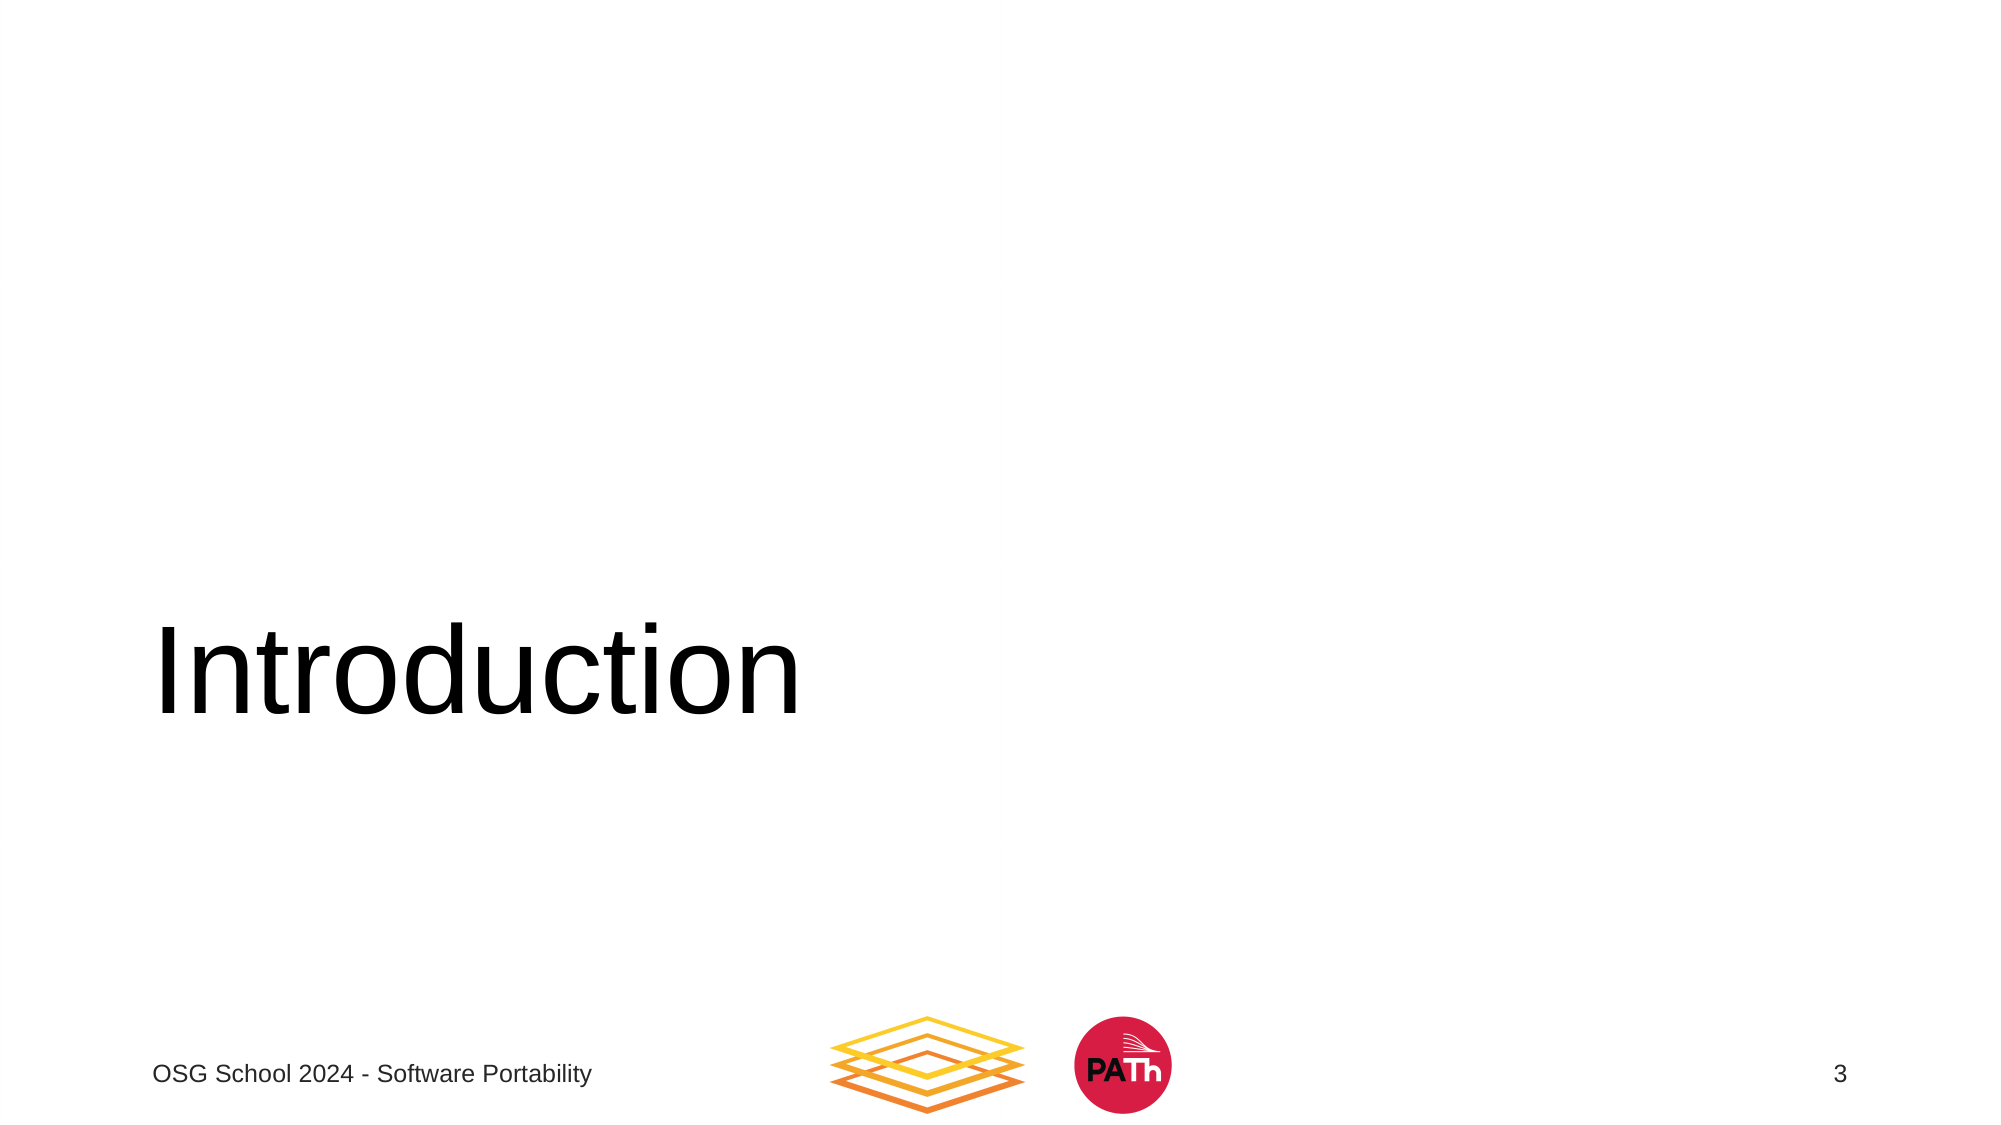

# Introduction

OSG School 2024 - Software Portability
3